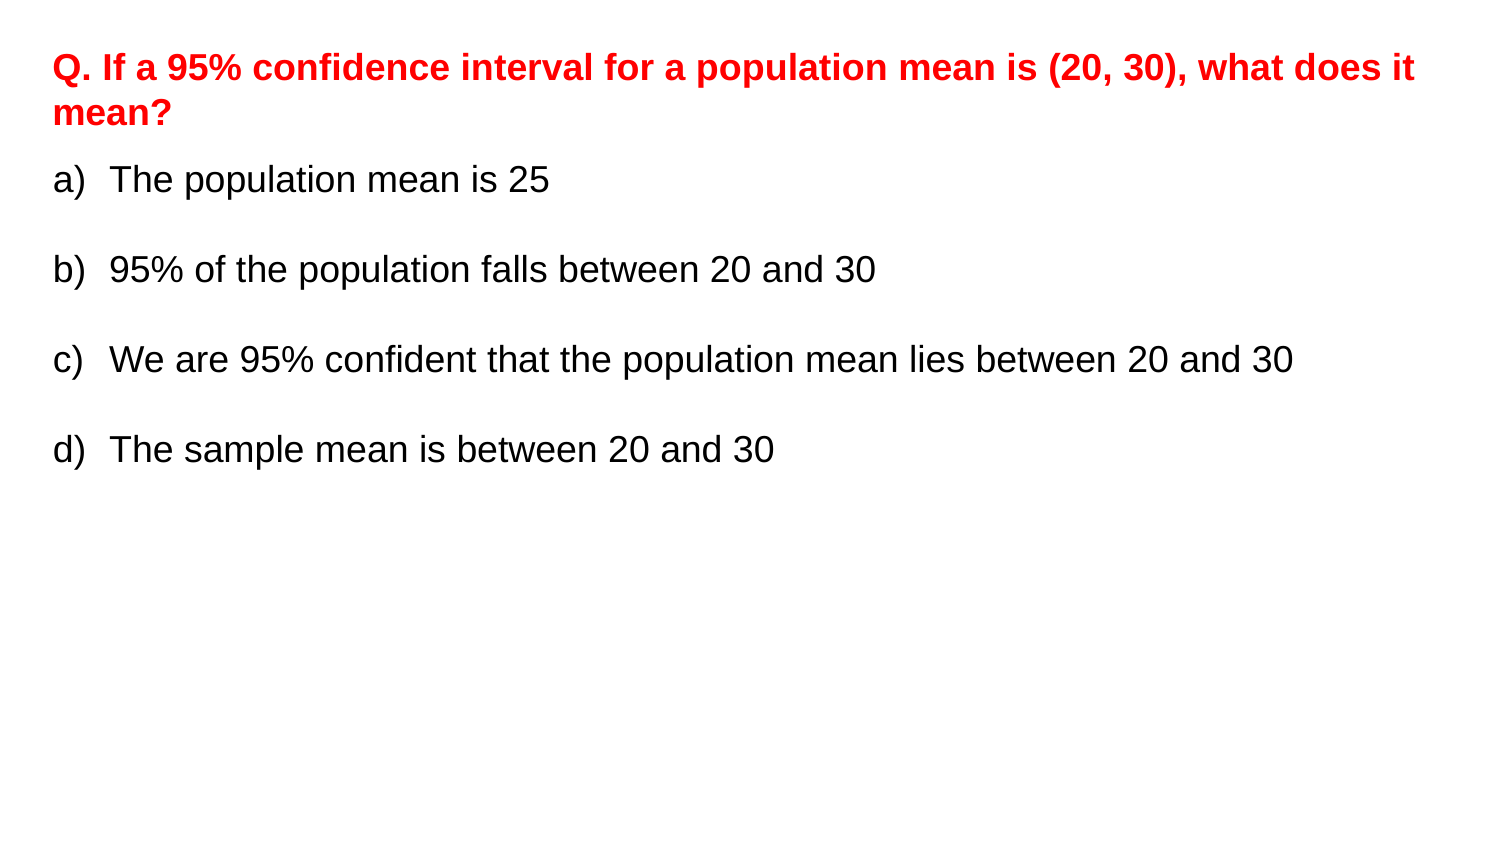

Q. If a 95% confidence interval for a population mean is (20, 30), what does it mean?
The population mean is 25

95% of the population falls between 20 and 30

We are 95% confident that the population mean lies between 20 and 30

The sample mean is between 20 and 30